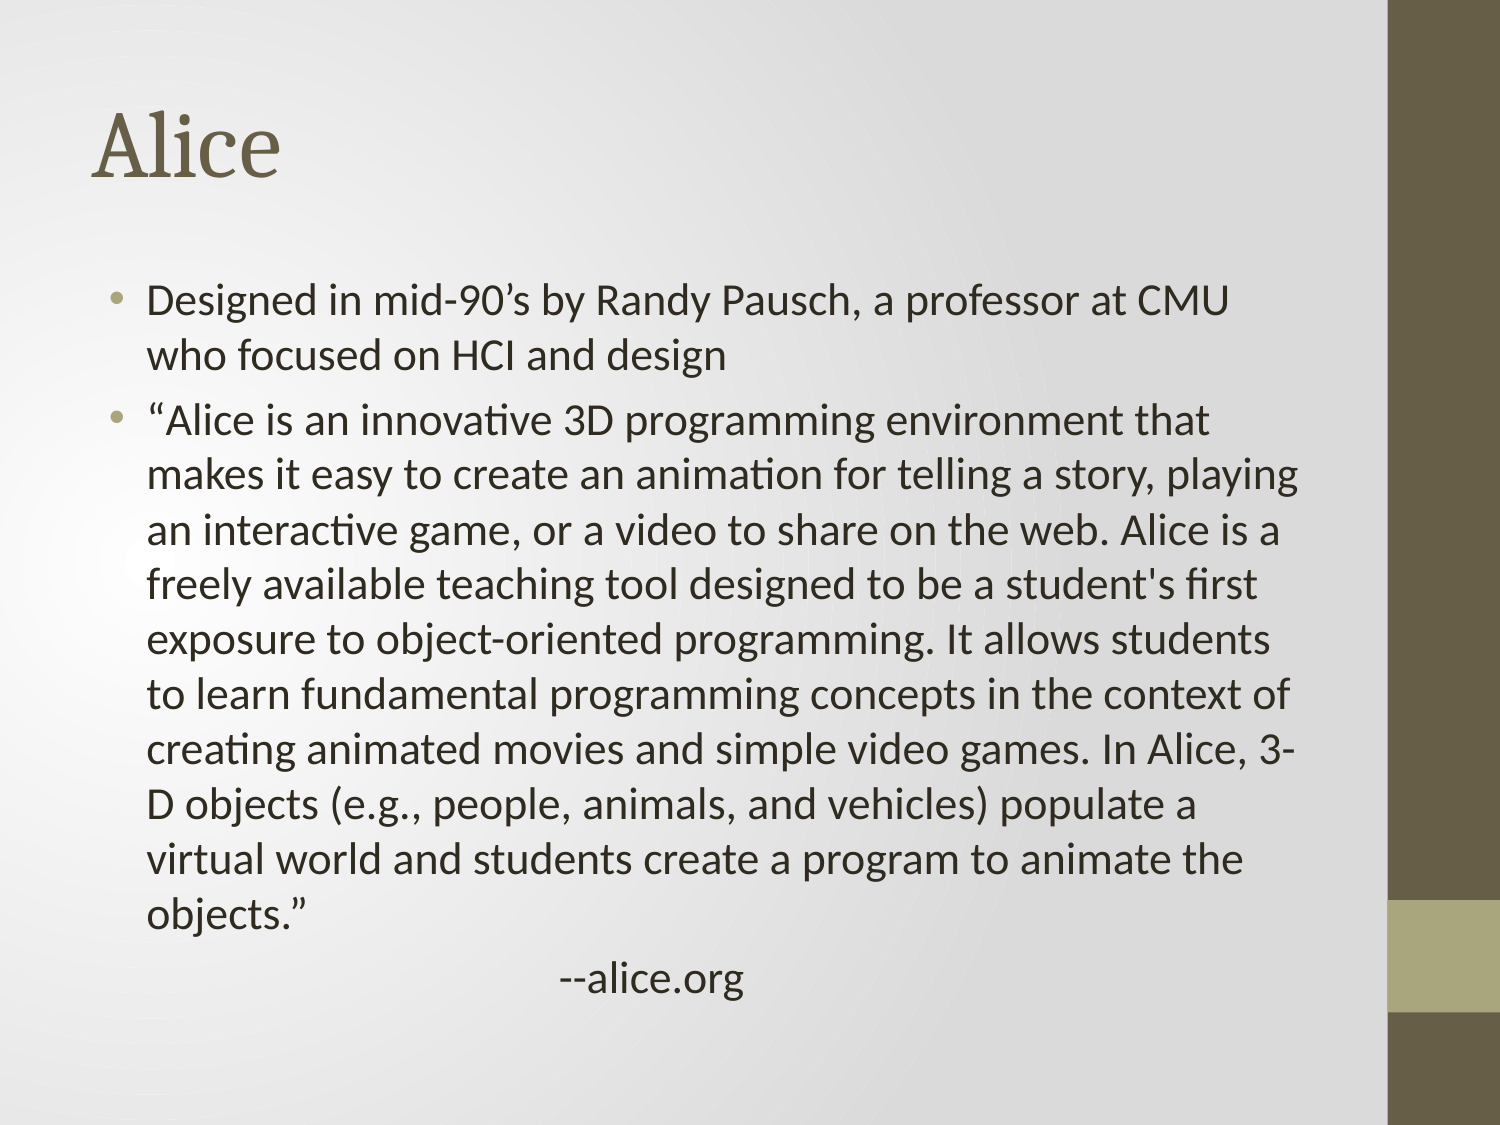

# Alice
Designed in mid-90’s by Randy Pausch, a professor at CMU who focused on HCI and design
“Alice is an innovative 3D programming environment that makes it easy to create an animation for telling a story, playing an interactive game, or a video to share on the web. Alice is a freely available teaching tool designed to be a student's first exposure to object-oriented programming. It allows students to learn fundamental programming concepts in the context of creating animated movies and simple video games. In Alice, 3-D objects (e.g., people, animals, and vehicles) populate a virtual world and students create a program to animate the objects.”
			--alice.org